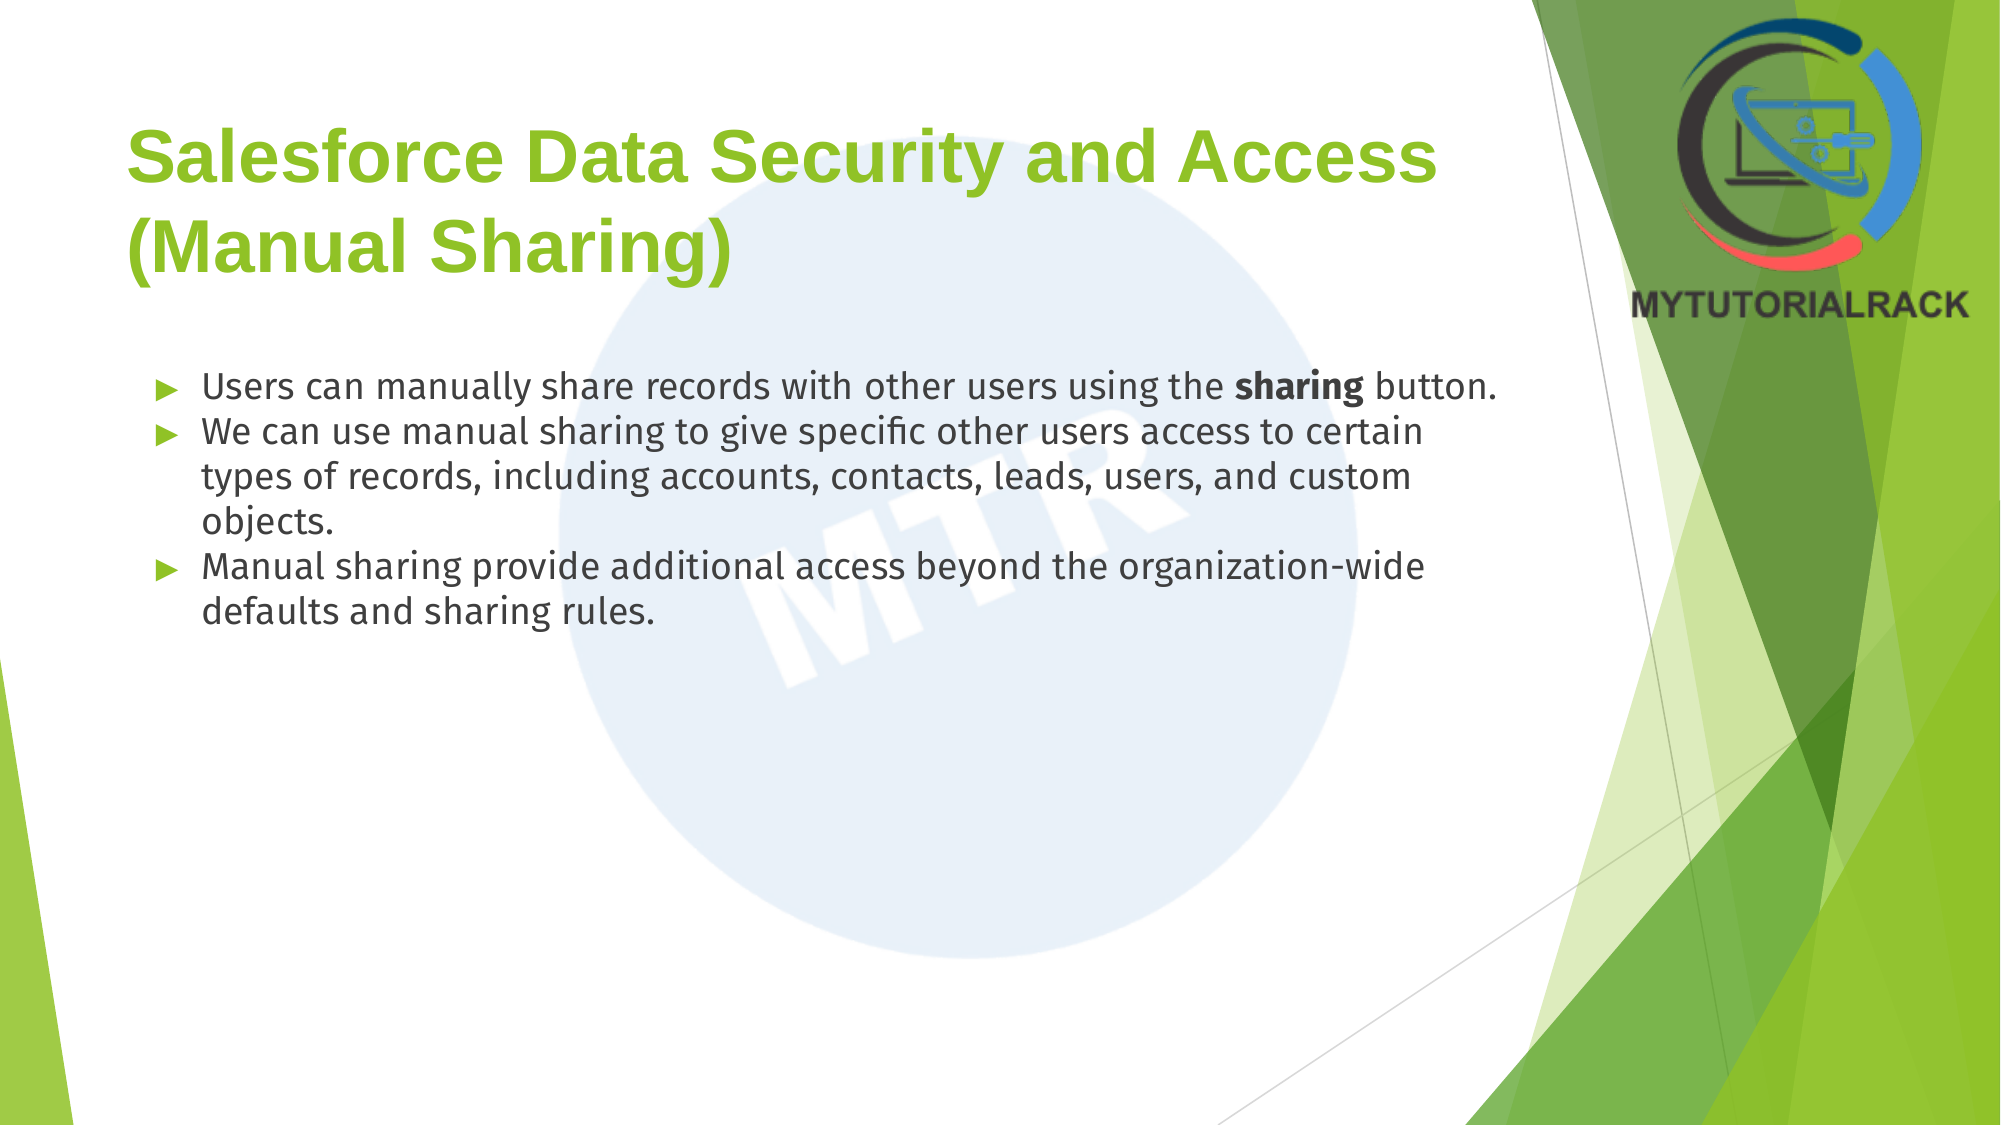

# Salesforce Data Security and Access (Manual Sharing)
Users can manually share records with other users using the sharing button.
We can use manual sharing to give specific other users access to certain types of records, including accounts, contacts, leads, users, and custom objects.
Manual sharing provide additional access beyond the organization-wide defaults and sharing rules.